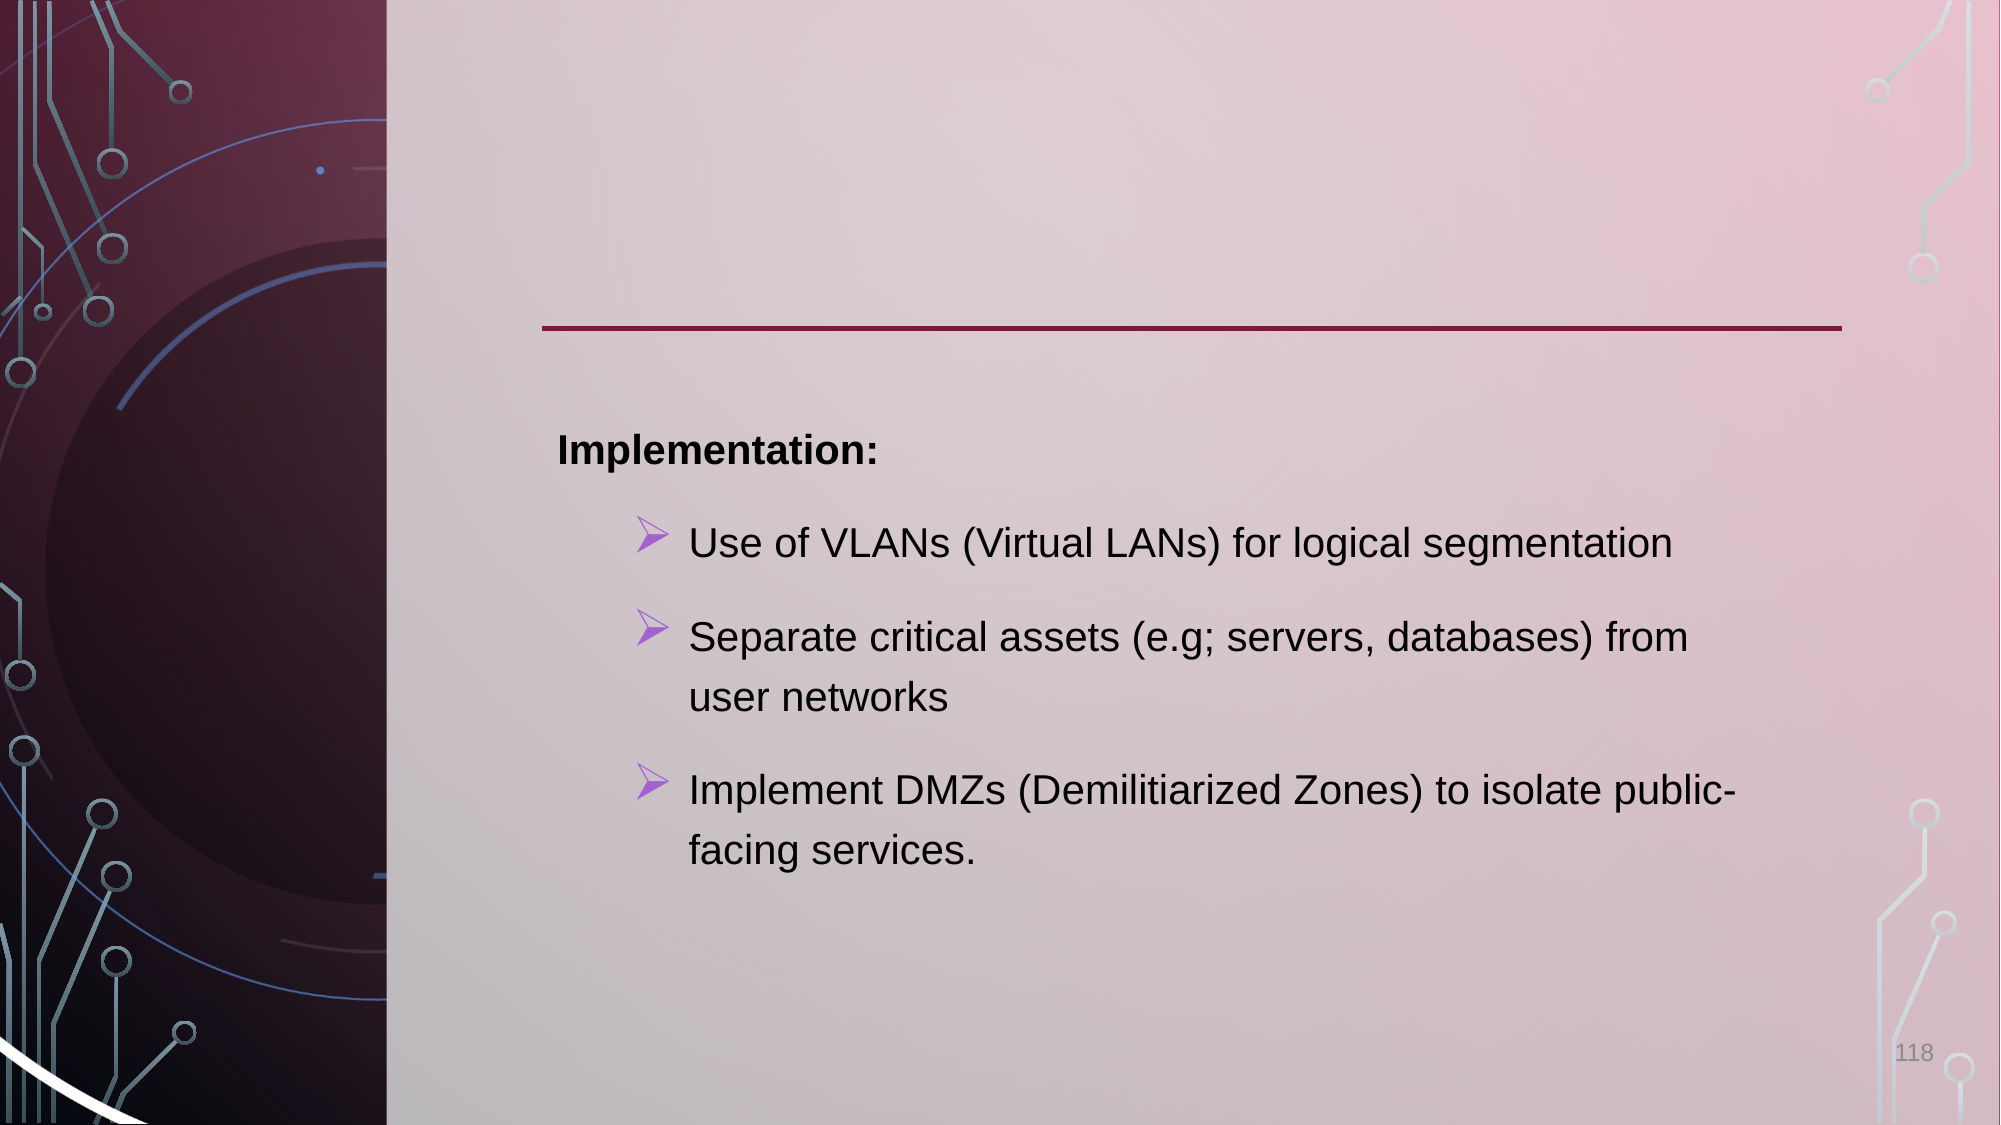

Implementation:
Use of VLANs (Virtual LANs) for logical segmentation
Separate critical assets (e.g; servers, databases) from user networks
Implement DMZs (Demilitiarized Zones) to isolate public-facing services.
118